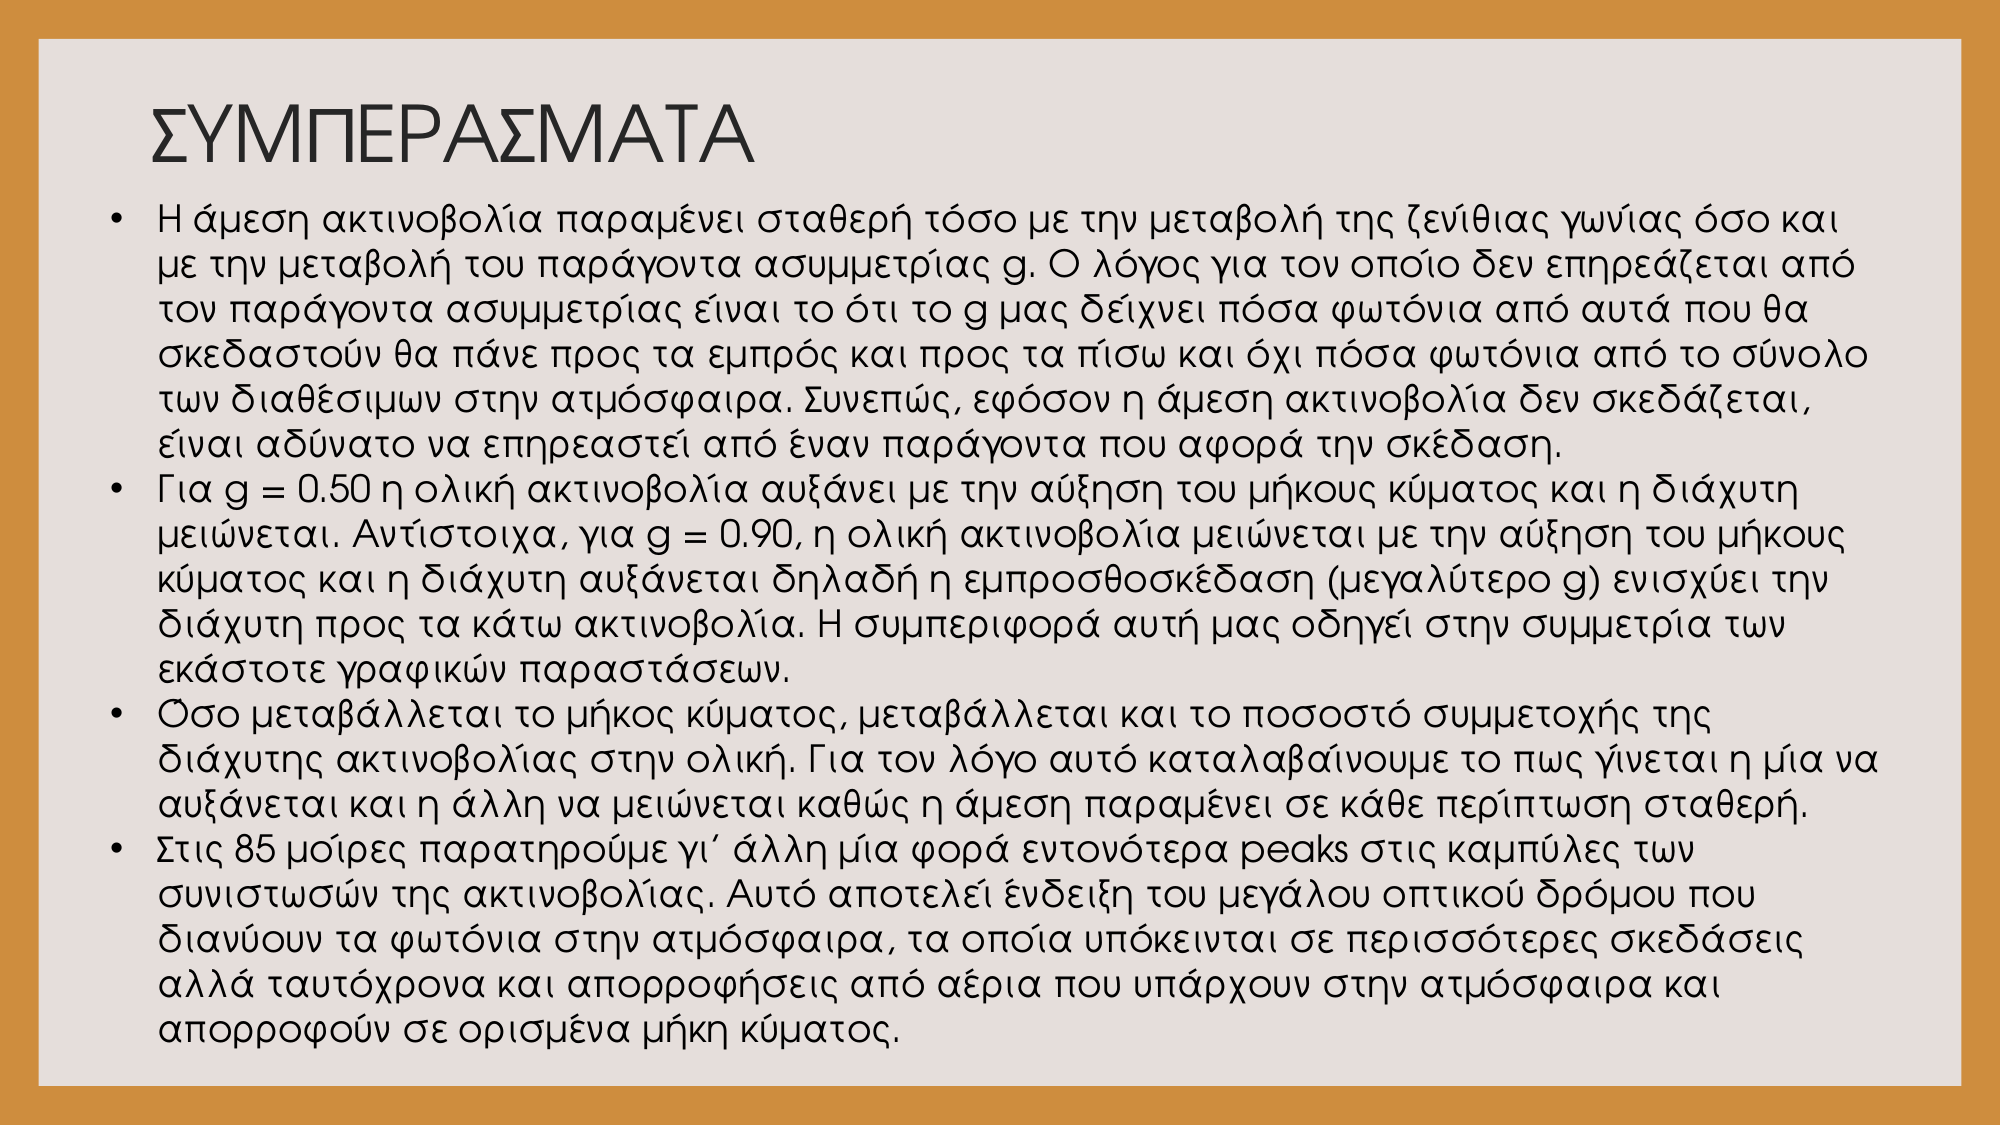

# ΣΥΜΠΕΡΑΣΜΑΤΑ
Η άμεση ακτινοβολία παραμένει σταθερή τόσο με την μεταβολή της ζενίθιας γωνίας όσο και με την μεταβολή του παράγοντα ασυμμετρίας g. Ο λόγος για τον οποίο δεν επηρεάζεται από τον παράγοντα ασυμμετρίας είναι το ότι το g μας δείχνει πόσα φωτόνια από αυτά που θα σκεδαστούν θα πάνε προς τα εμπρός και προς τα πίσω και όχι πόσα φωτόνια από το σύνολο των διαθέσιμων στην ατμόσφαιρα. Συνεπώς, εφόσον η άμεση ακτινοβολία δεν σκεδάζεται, είναι αδύνατο να επηρεαστεί από έναν παράγοντα που αφορά την σκέδαση.
Για g = 0.50 η ολική ακτινοβολία αυξάνει με την αύξηση του μήκους κύματος και η διάχυτη μειώνεται. Αντίστοιχα, για g = 0.90, η ολική ακτινοβολία μειώνεται με την αύξηση του μήκους κύματος και η διάχυτη αυξάνεται δηλαδή η εμπροσθοσκέδαση (μεγαλύτερο g) ενισχύει την διάχυτη προς τα κάτω ακτινοβολία. Η συμπεριφορά αυτή μας οδηγεί στην συμμετρία των εκάστοτε γραφικών παραστάσεων.
Όσο μεταβάλλεται το μήκος κύματος, μεταβάλλεται και το ποσοστό συμμετοχής της διάχυτης ακτινοβολίας στην ολική. Για τον λόγο αυτό καταλαβαίνουμε το πως γίνεται η μία να αυξάνεται και η άλλη να μειώνεται καθώς η άμεση παραμένει σε κάθε περίπτωση σταθερή.
Στις 85 μοίρες παρατηρούμε γι’ άλλη μία φορά εντονότερα peaks στις καμπύλες των συνιστωσών της ακτινοβολίας. Αυτό αποτελεί ένδειξη του μεγάλου οπτικού δρόμου που διανύουν τα φωτόνια στην ατμόσφαιρα, τα οποία υπόκεινται σε περισσότερες σκεδάσεις αλλά ταυτόχρονα και απορροφήσεις από αέρια που υπάρχουν στην ατμόσφαιρα και απορροφούν σε ορισμένα μήκη κύματος.